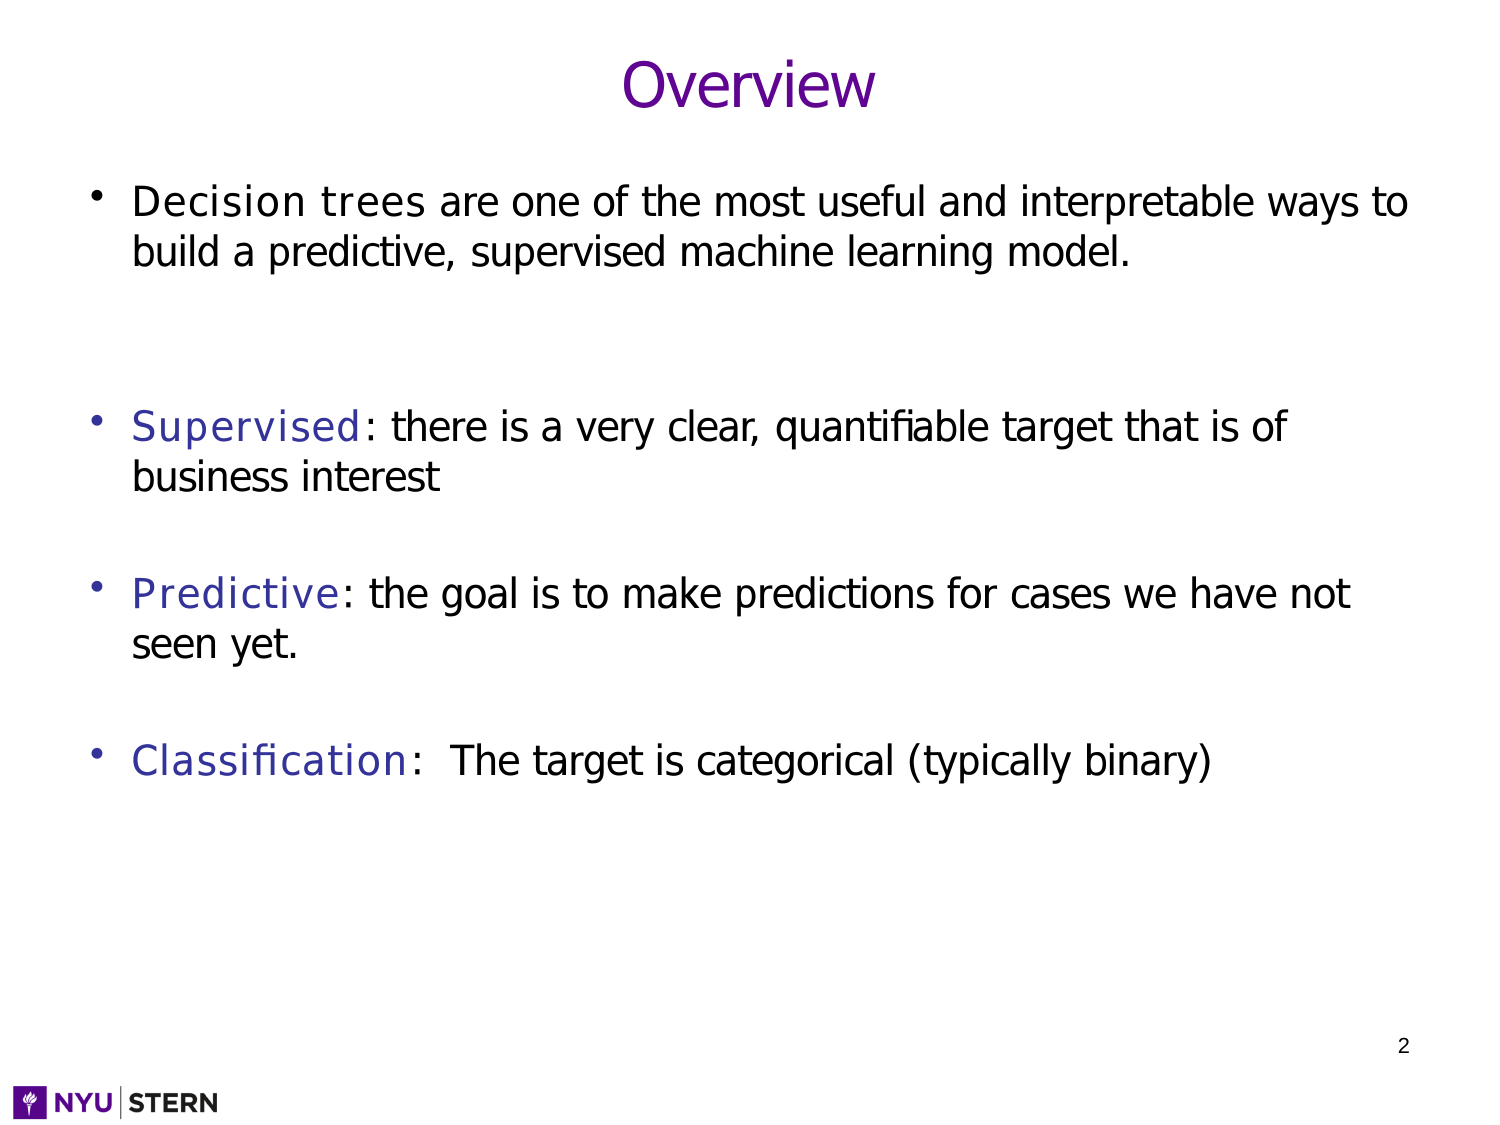

# Overview
Decision trees are one of the most useful and interpretable ways to build a predictive, supervised machine learning model.

Supervised: there is a very clear, quantifiable target that is of business interest

Predictive: the goal is to make predictions for cases we have not seen yet.

Classification:  The target is categorical (typically binary)

2